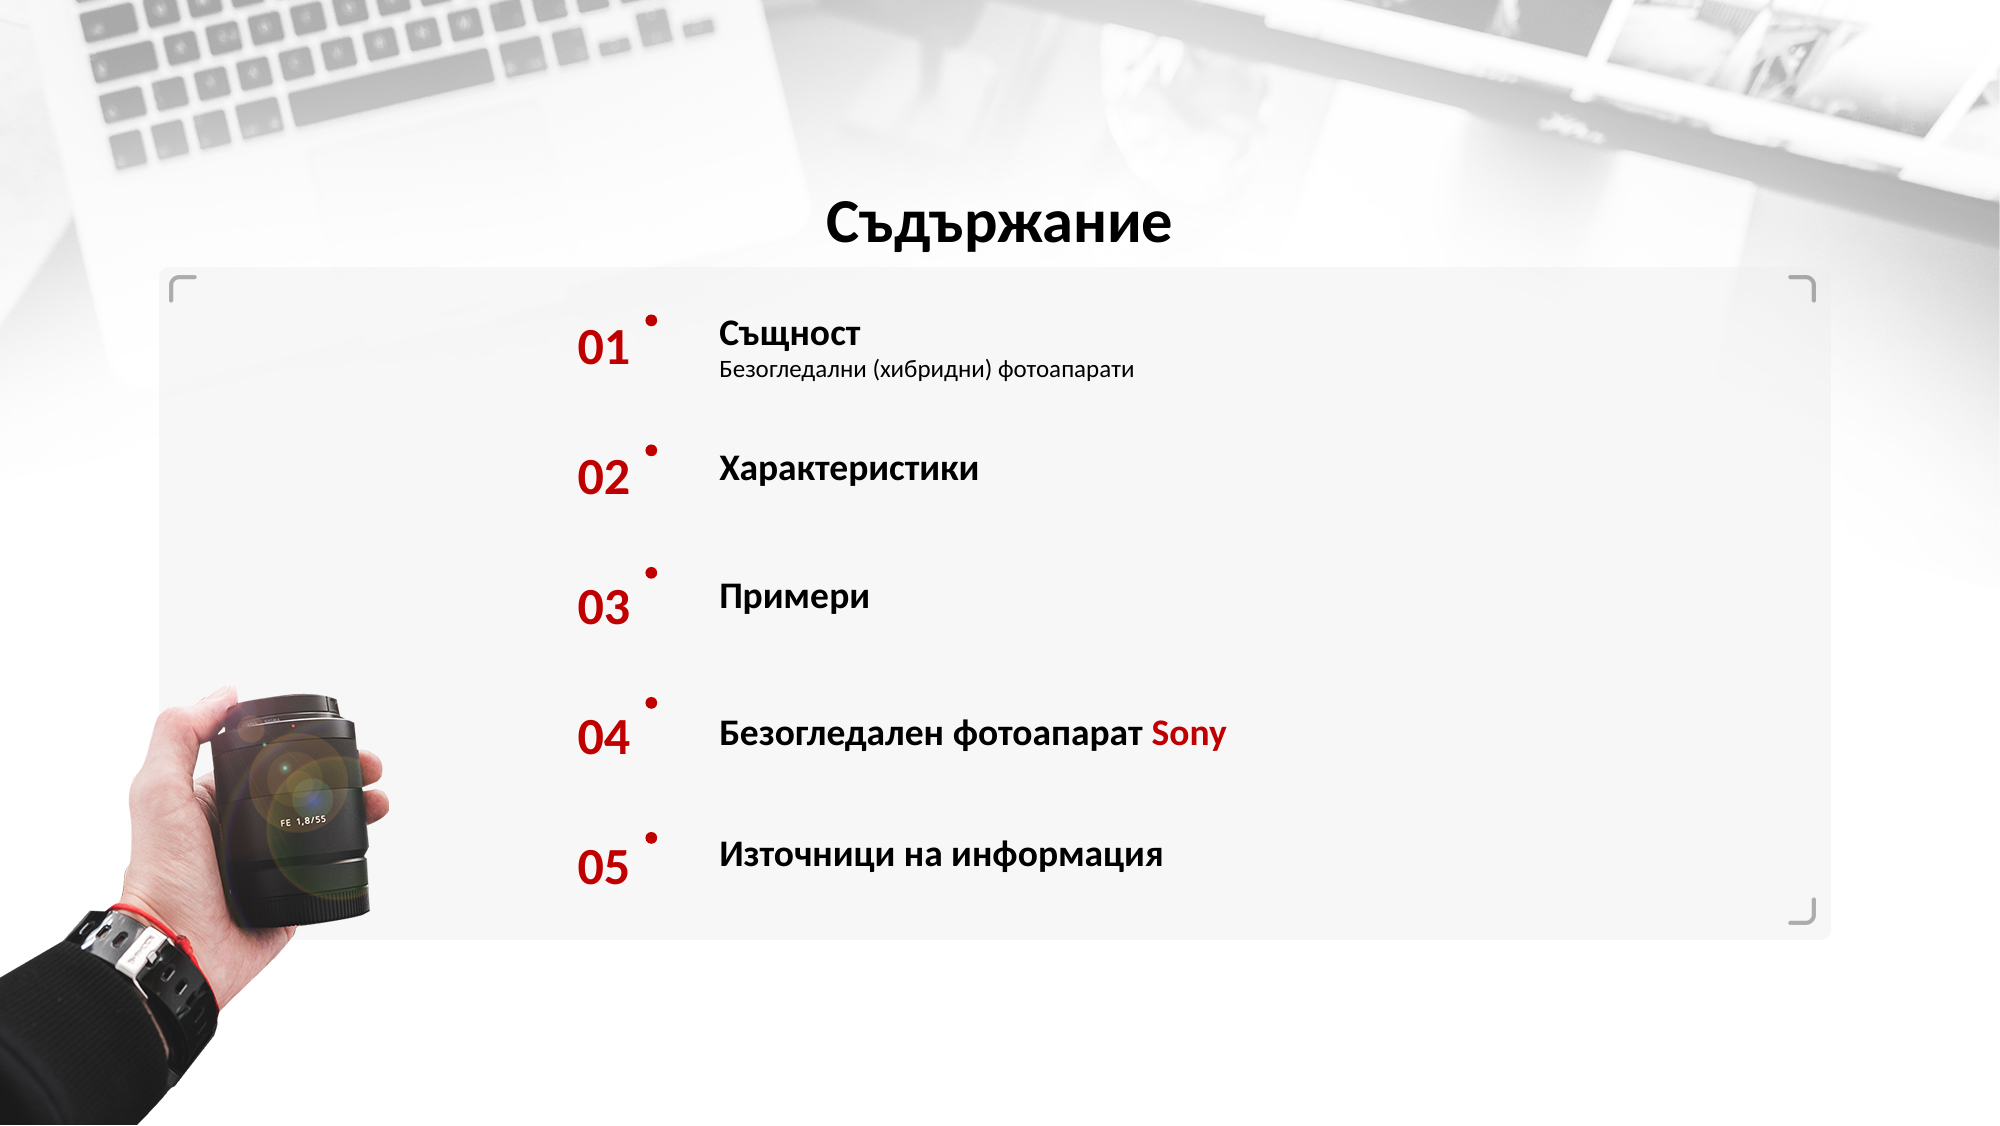

Съдържание
Същност
01
Безогледални (хибридни) фотоапарати

02
Характеристики

Примери

03

04
Безогледален фотоапарат Sony

Източници на информация
05